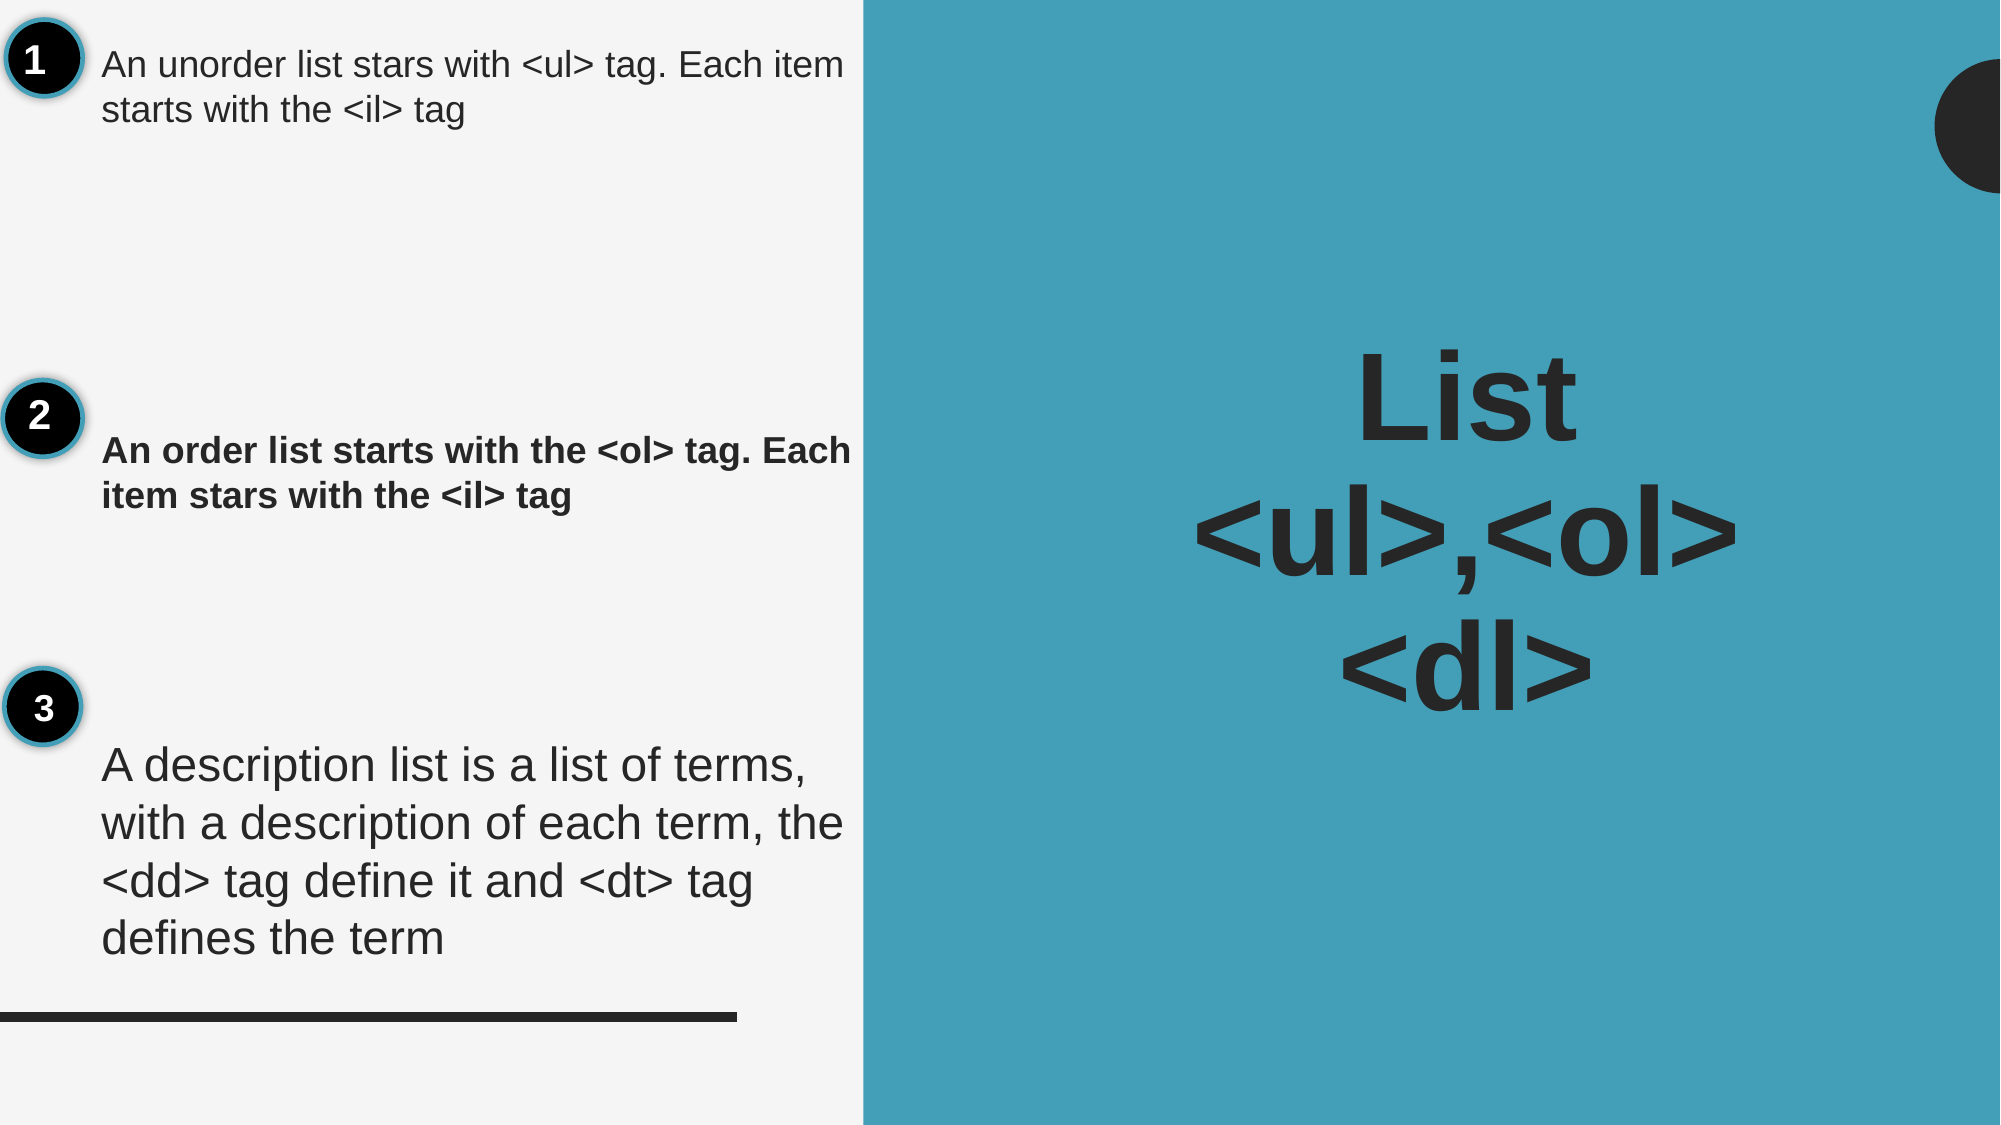

1
An unorder list stars with <ul> tag. Each item starts with the <il> tag

An order list starts with the <ol> tag. Each item stars with the <il> tag

A description list is a list of terms, with a description of each term, the <dd> tag define it and <dt> tag defines the term

# List <ul>,<ol> <dl>

2

3